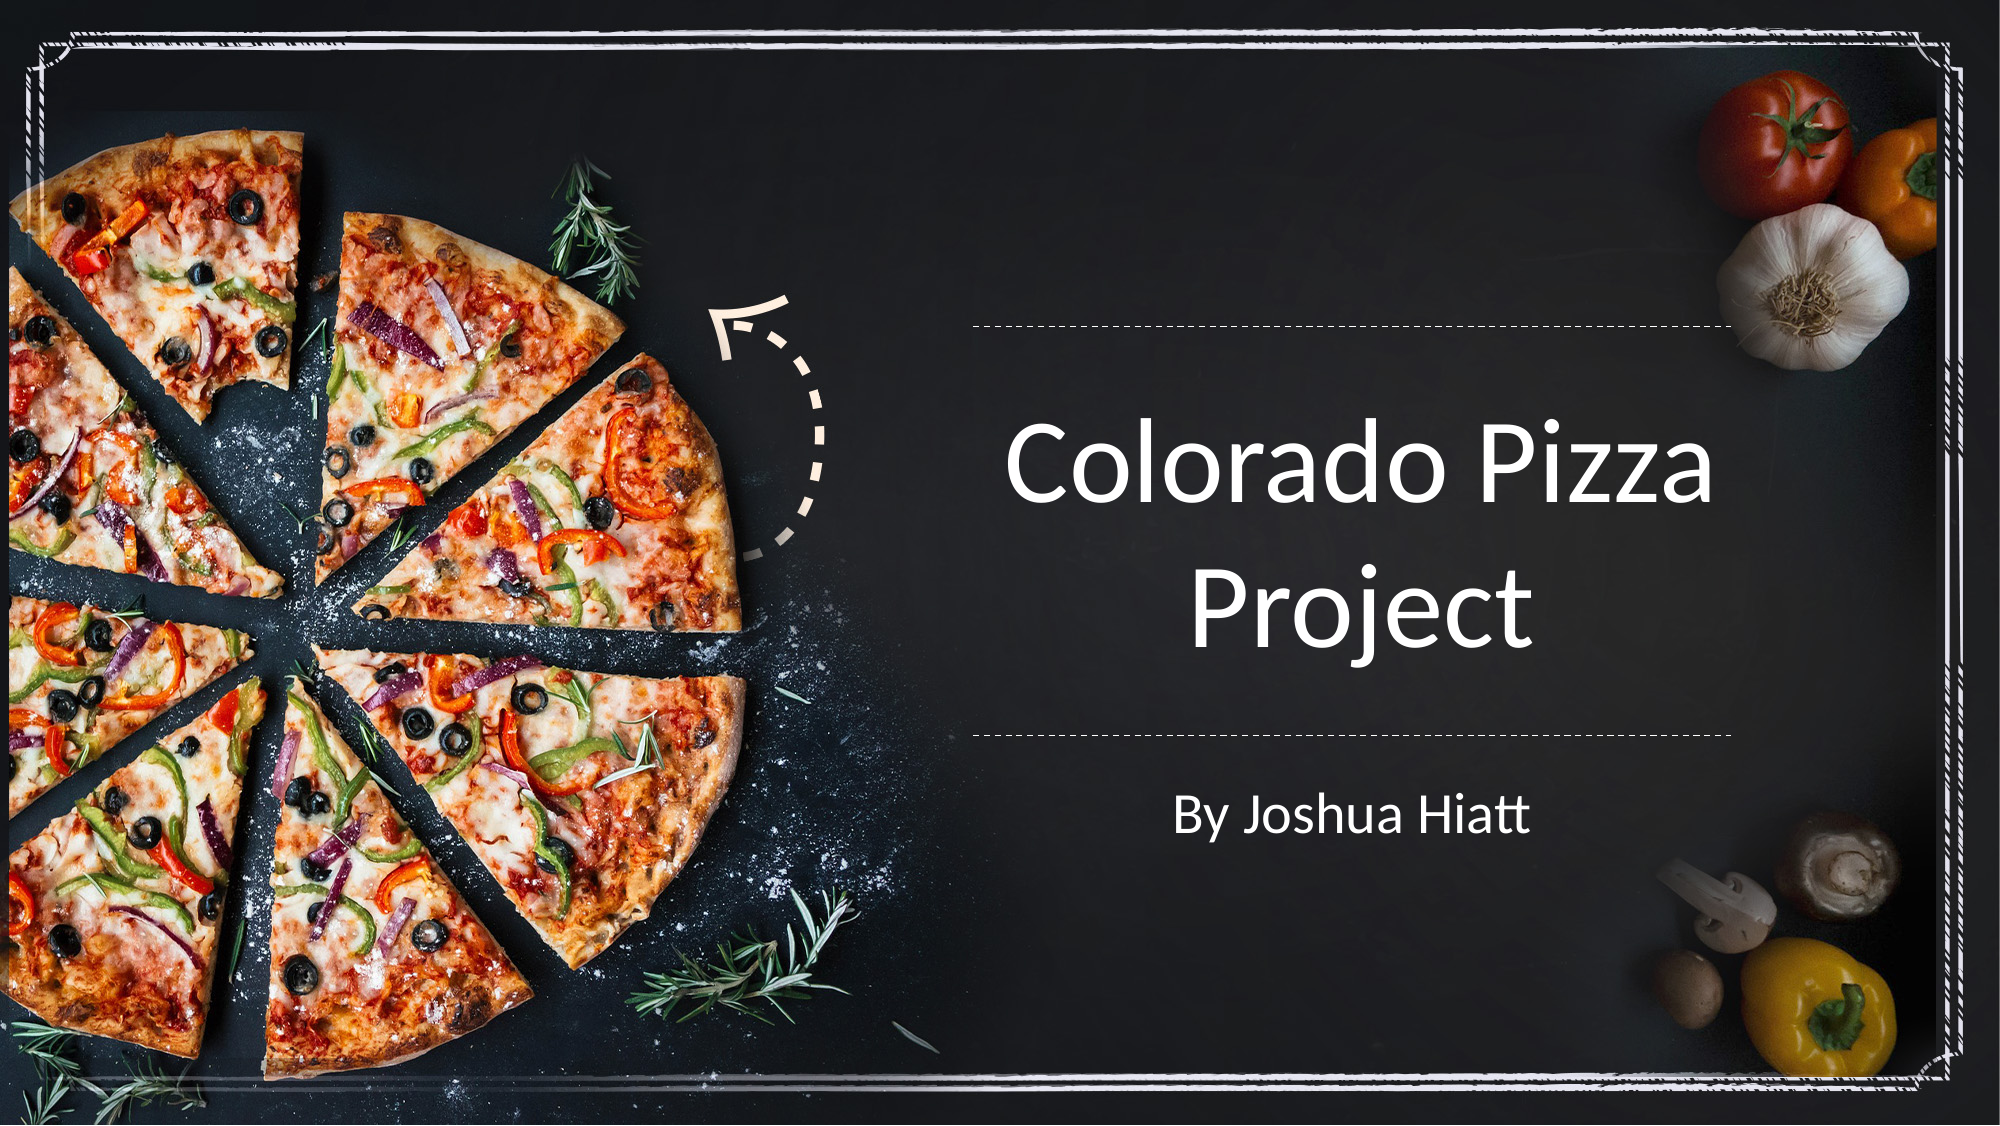

# Colorado Pizza Project
By Joshua Hiatt